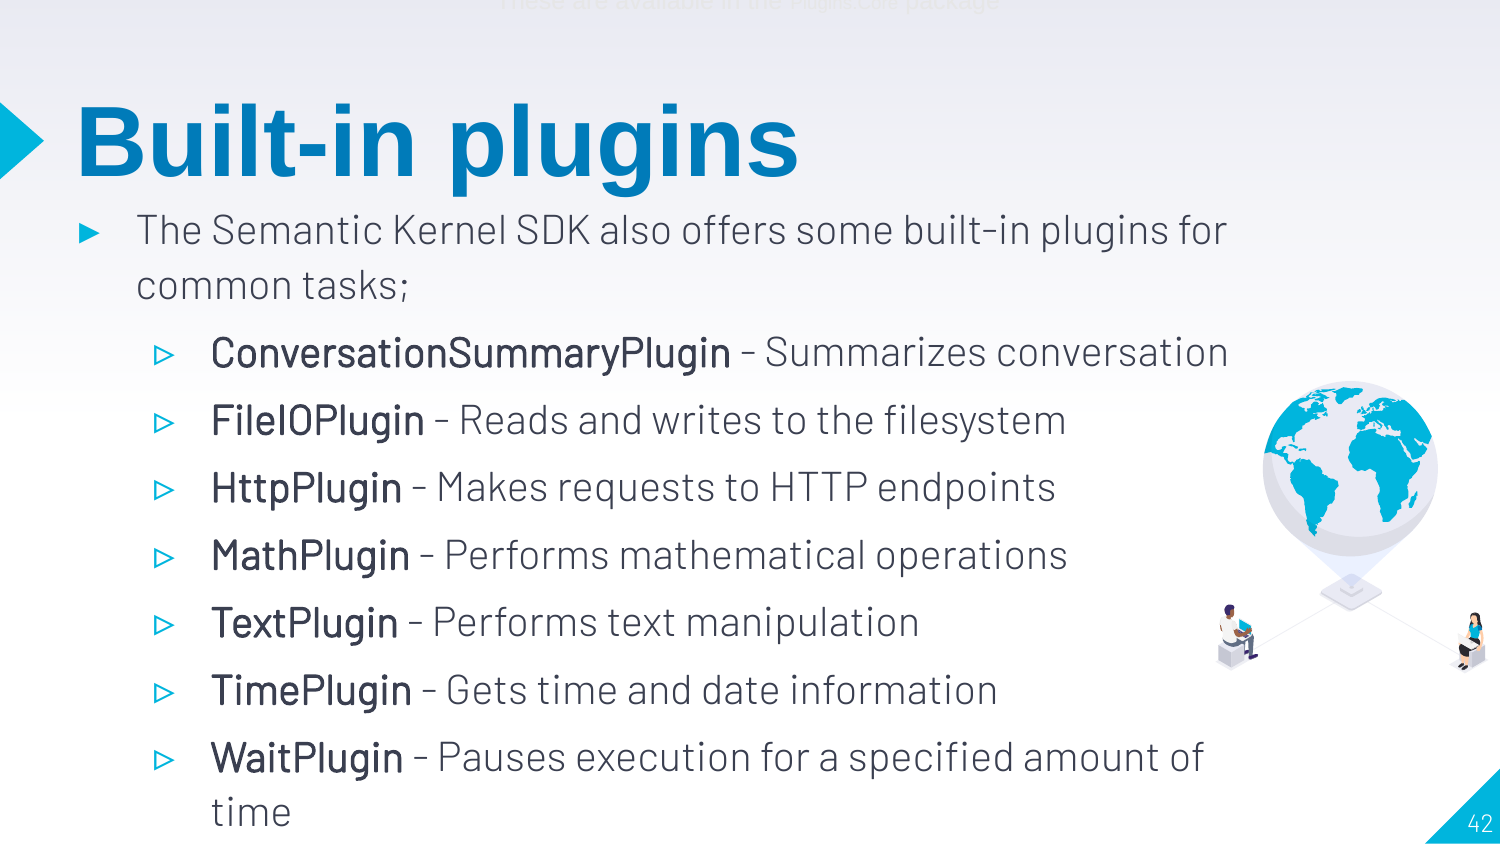

These are available in the Plugins.Core package
# Built-in plugins
The Semantic Kernel SDK also offers some built-in plugins for common tasks;
ConversationSummaryPlugin - Summarizes conversation
FileIOPlugin - Reads and writes to the filesystem
HttpPlugin - Makes requests to HTTP endpoints
MathPlugin - Performs mathematical operations
TextPlugin - Performs text manipulation
TimePlugin - Gets time and date information
WaitPlugin - Pauses execution for a specified amount of time

42